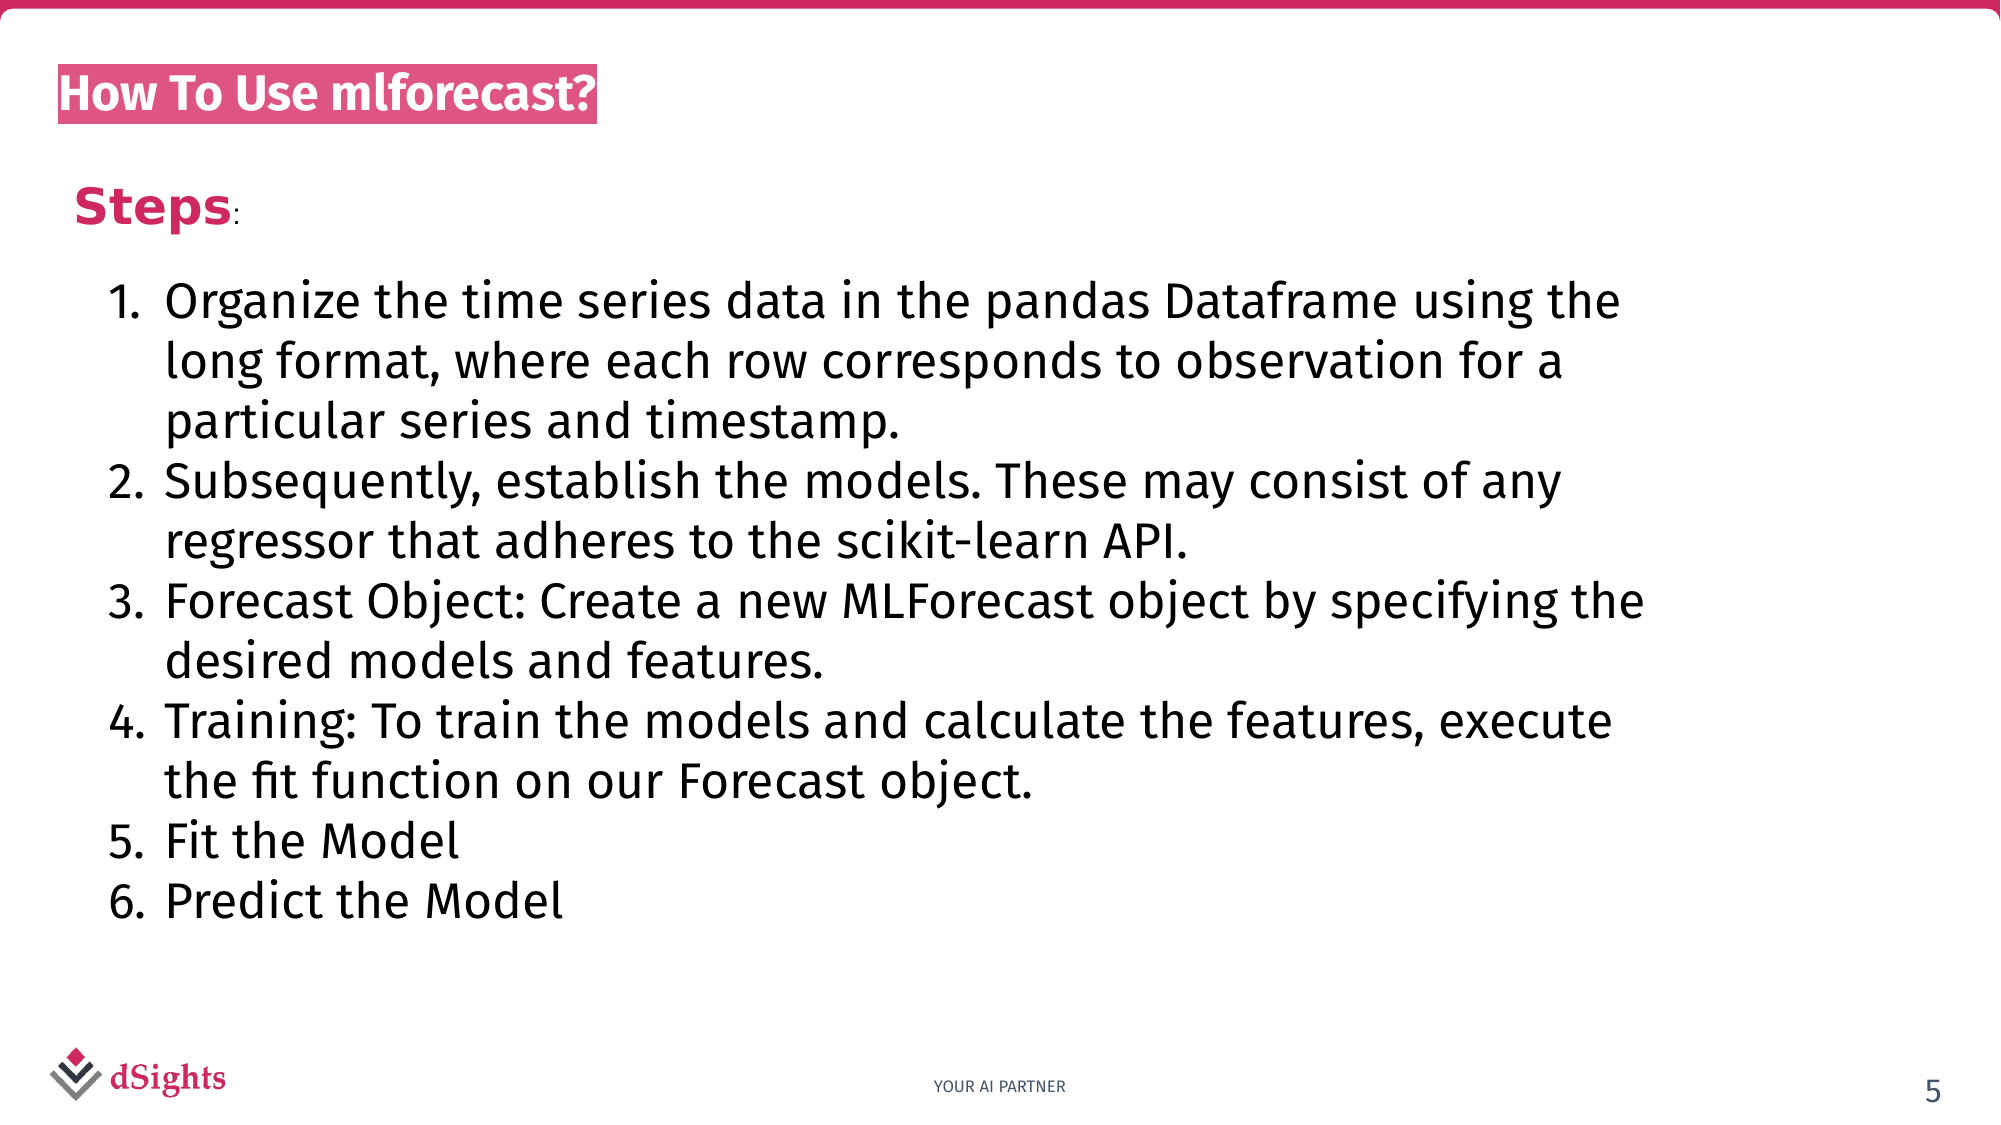

# How To Use mlforecast?
Steps:
Organize the time series data in the pandas Dataframe using the long format, where each row corresponds to observation for a particular series and timestamp.
Subsequently, establish the models. These may consist of any regressor that adheres to the scikit-learn API.
Forecast Object: Create a new MLForecast object by specifying the desired models and features.
Training: To train the models and calculate the features, execute the fit function on our Forecast object.
Fit the Model
Predict the Model

5